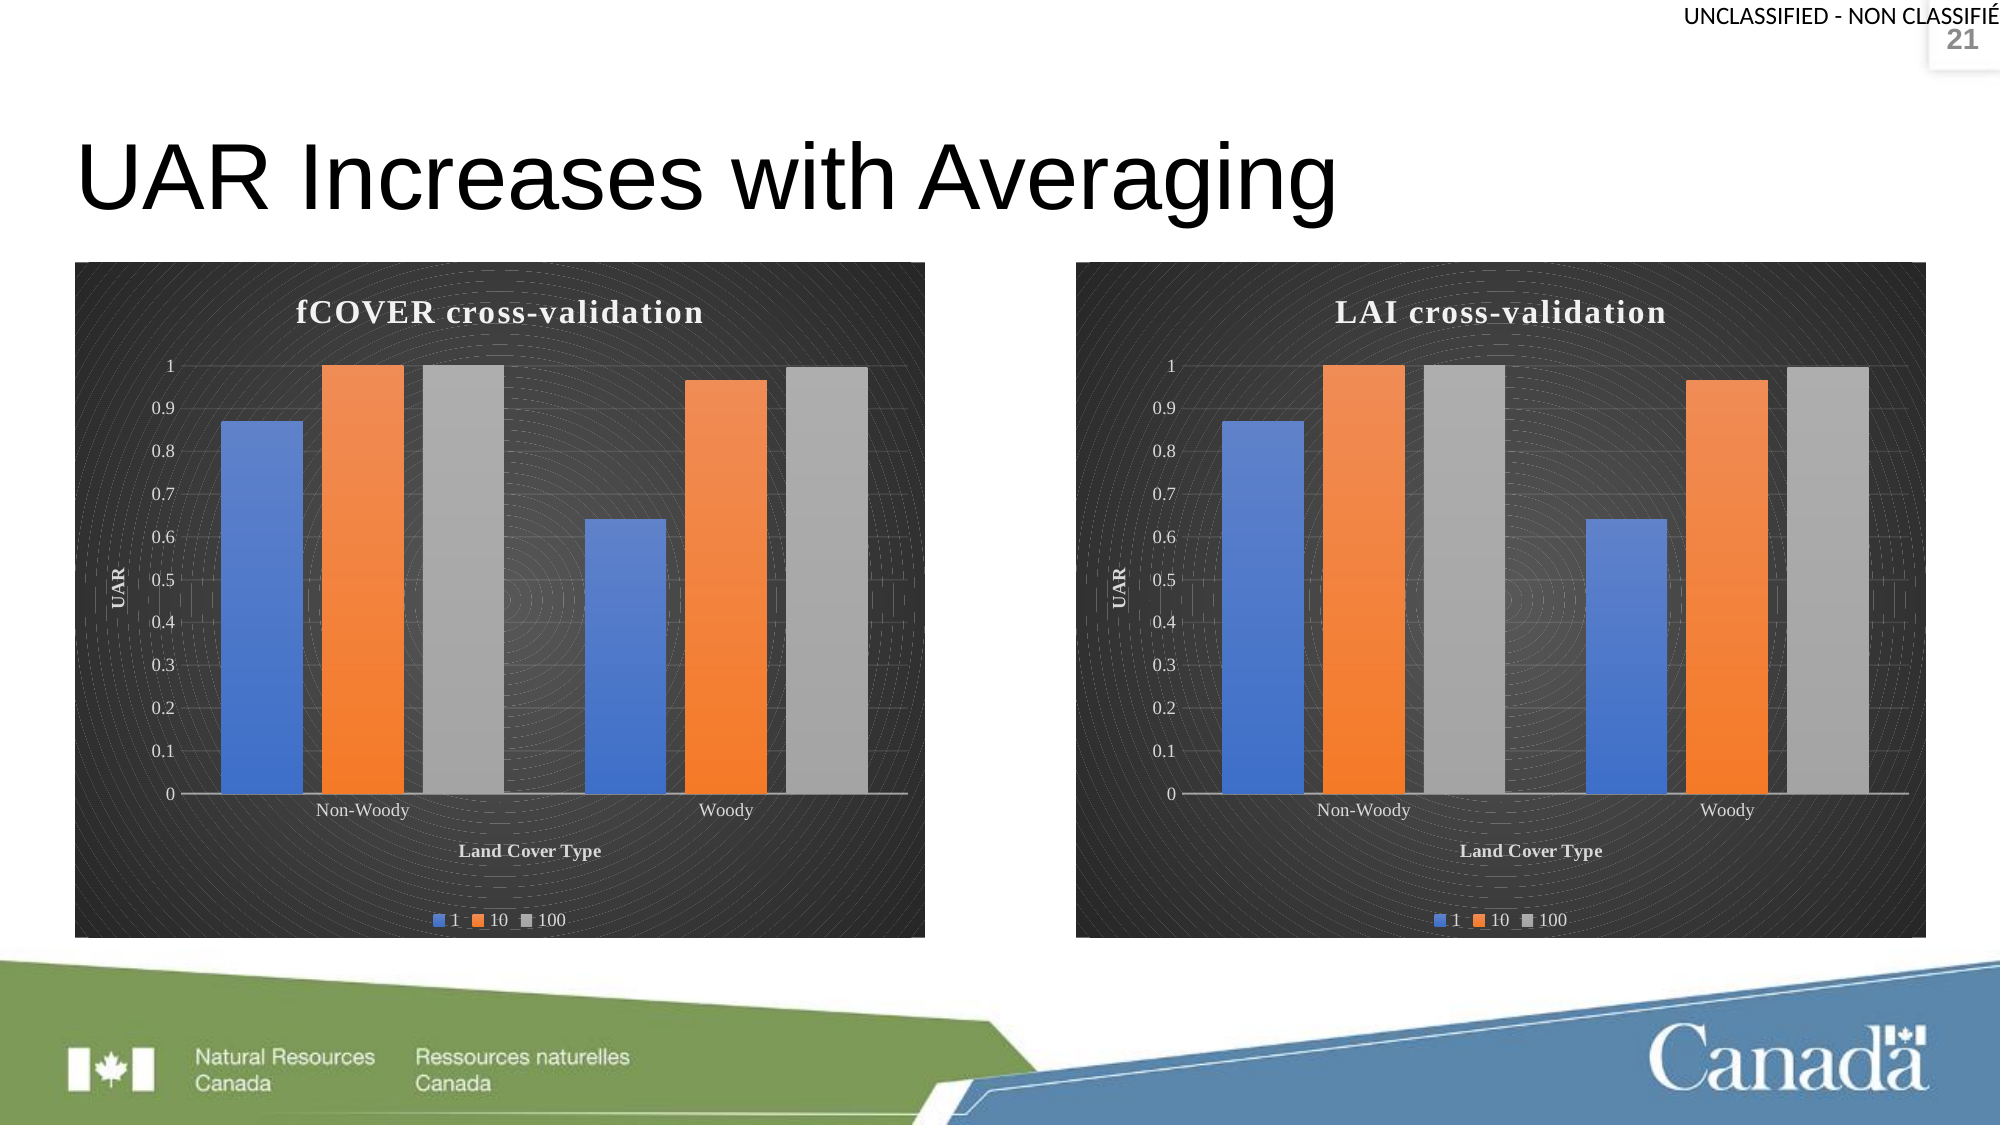

21
# UAR Increases with Averaging

### Chart: fCOVER cross-validation

| Category |  |  |  |
|---|---|---|---|
| Non-Woody | 0.87 | 1.0 | 1.0 |
| Woody | 0.64 | 0.965 | 0.995 |

### Chart: LAI cross-validation

| Category |  |  |  |
|---|---|---|---|
| Non-Woody | 0.87 | 1.0 | 1.0 |
| Woody | 0.64 | 0.965 | 0.995 |